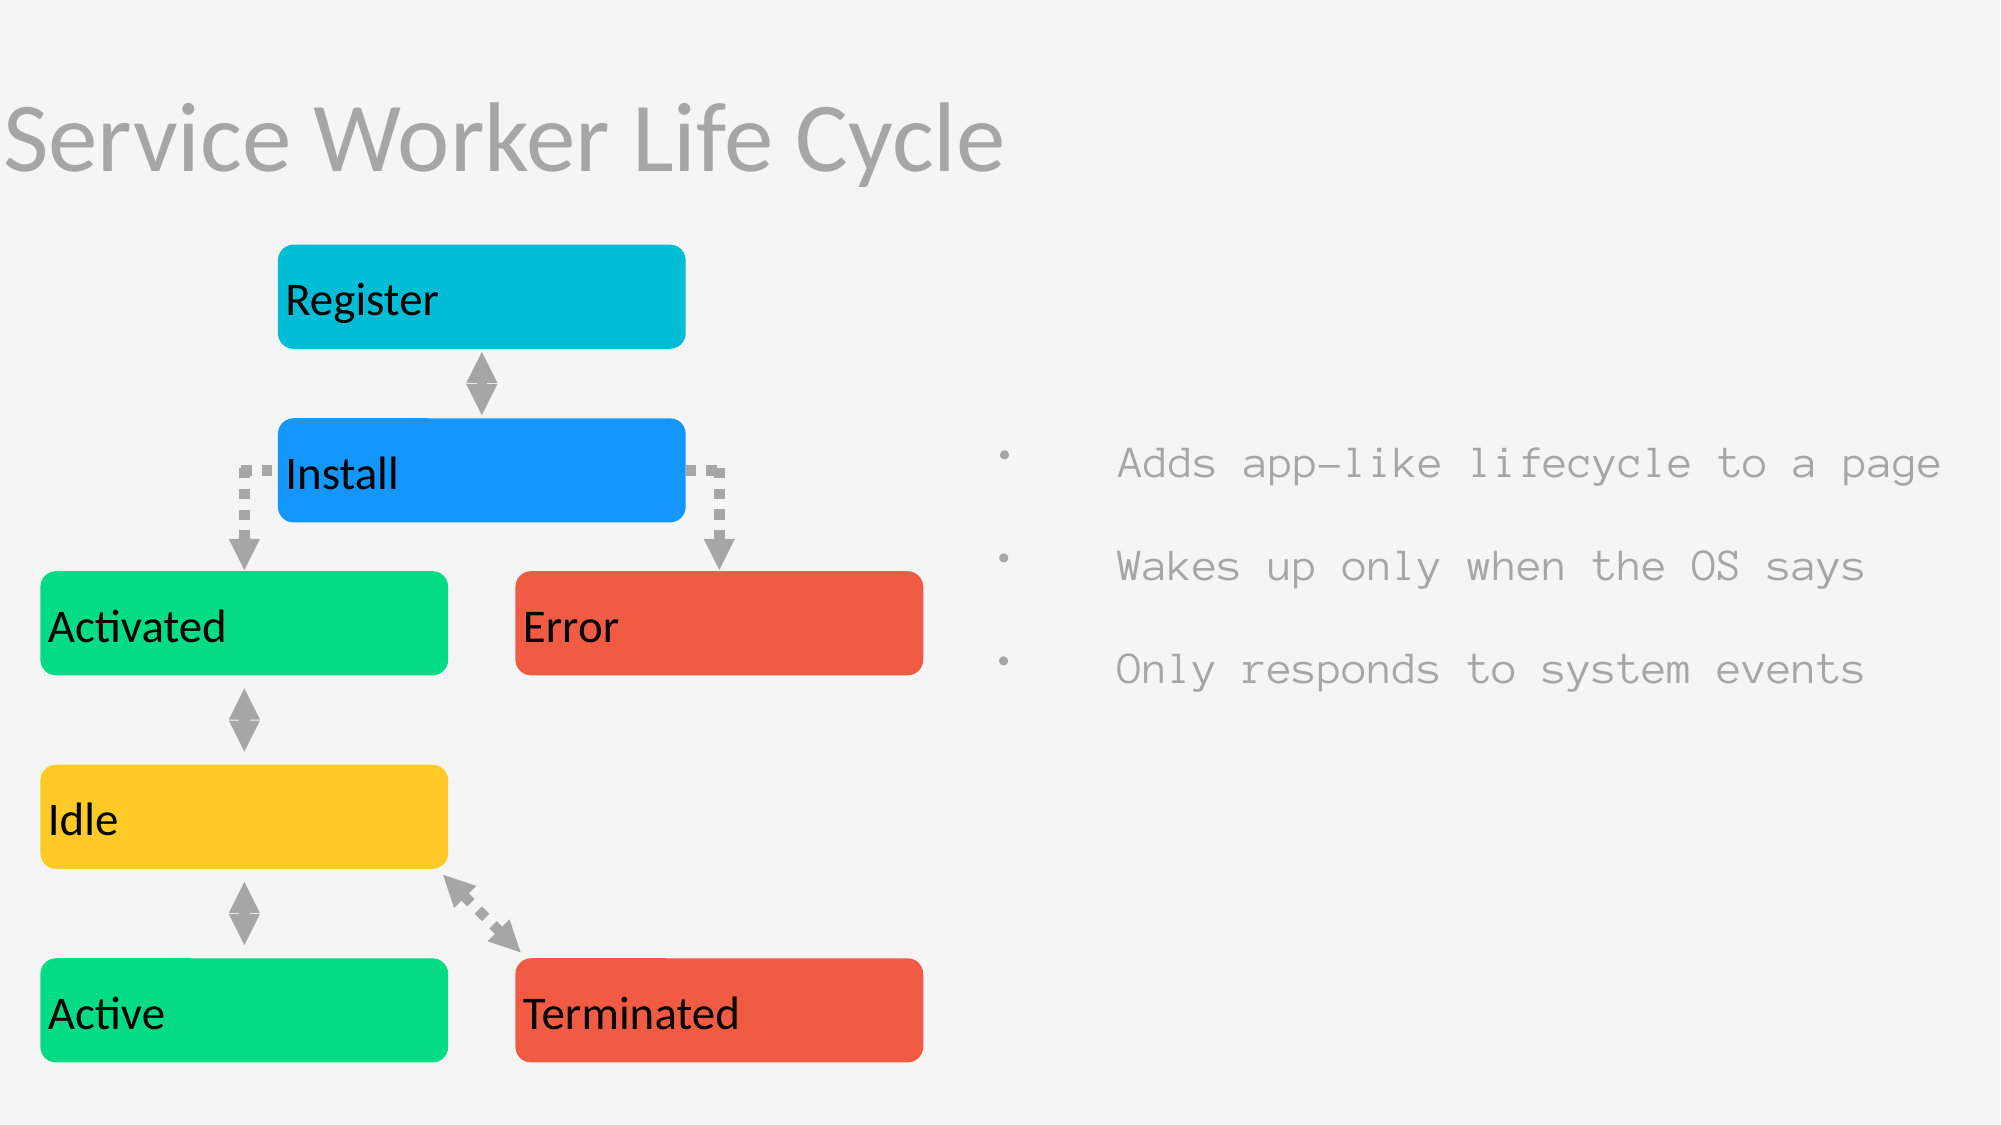

Service Worker Life Cycle
Register

Install
Adds app-like lifecycle to a page
Wakes up only when the OS says
Only responds to system events

Activated
Error

Idle

Active
Terminated